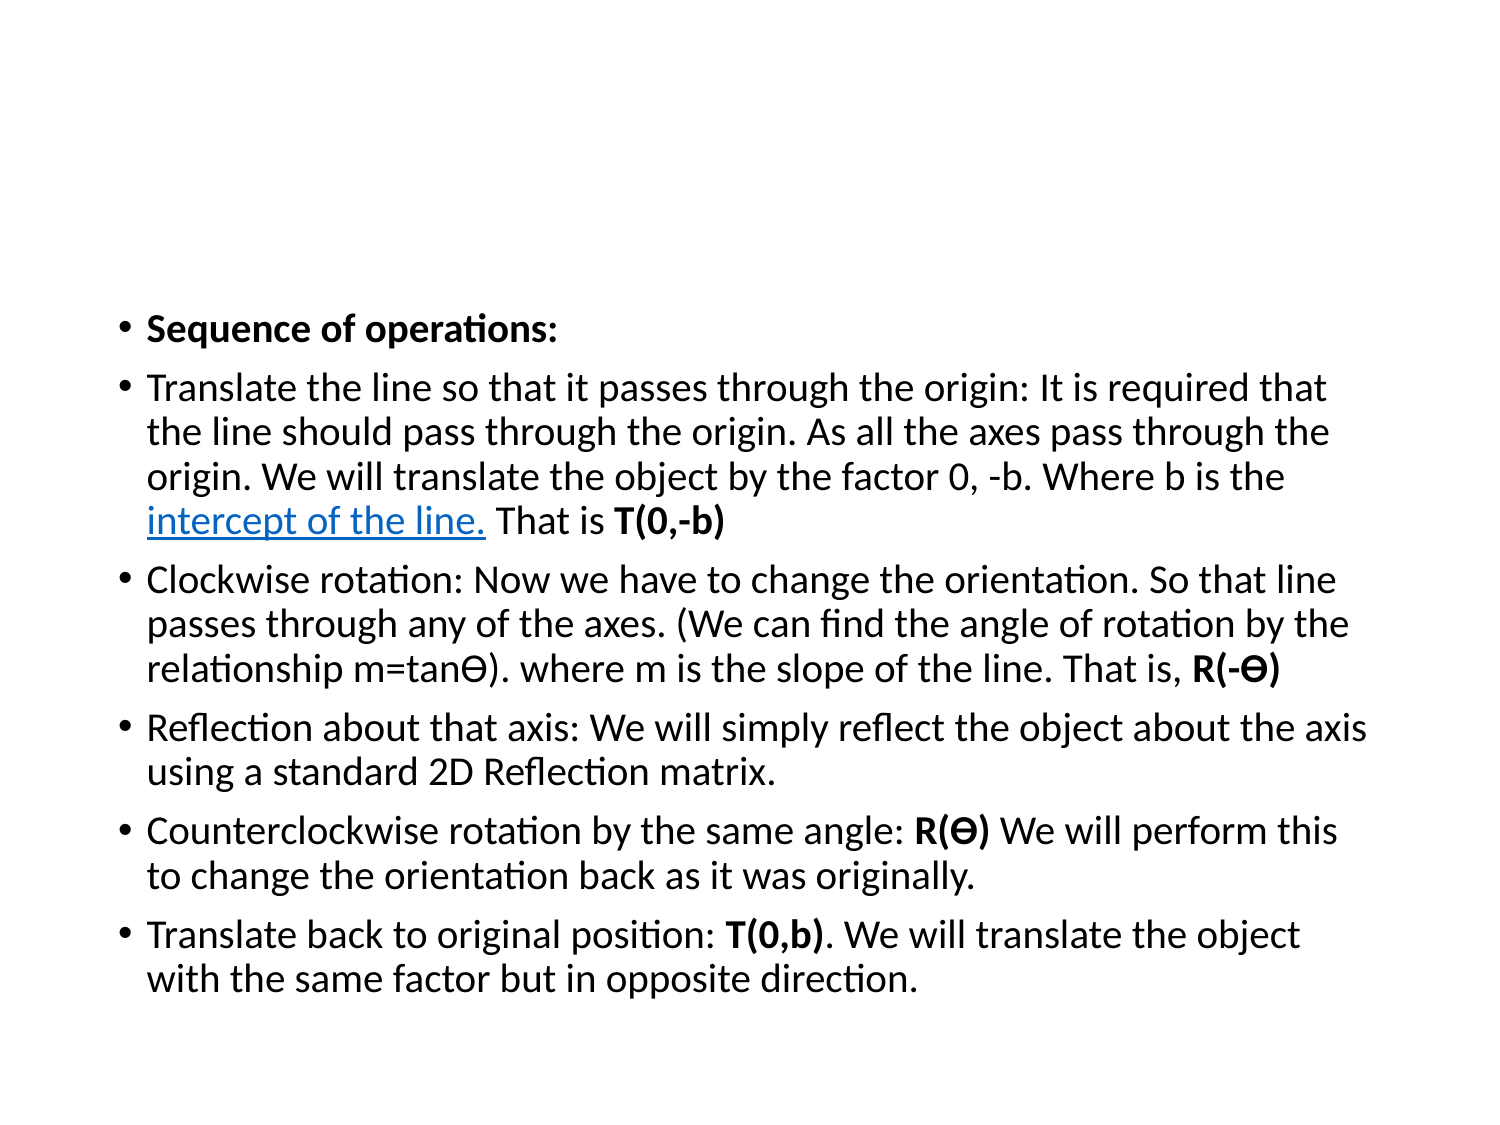

#
Sequence of operations:
Translate the line so that it passes through the origin: It is required that the line should pass through the origin. As all the axes pass through the origin. We will translate the object by the factor 0, -b. Where b is the intercept of the line. That is T(0,-b)
Clockwise rotation: Now we have to change the orientation. So that line passes through any of the axes. (We can find the angle of rotation by the relationship m=tanƟ). where m is the slope of the line. That is, R(-Ɵ)
Reflection about that axis: We will simply reflect the object about the axis using a standard 2D Reflection matrix.
Counterclockwise rotation by the same angle: R(Ɵ) We will perform this to change the orientation back as it was originally.
Translate back to original position: T(0,b). We will translate the object with the same factor but in opposite direction.